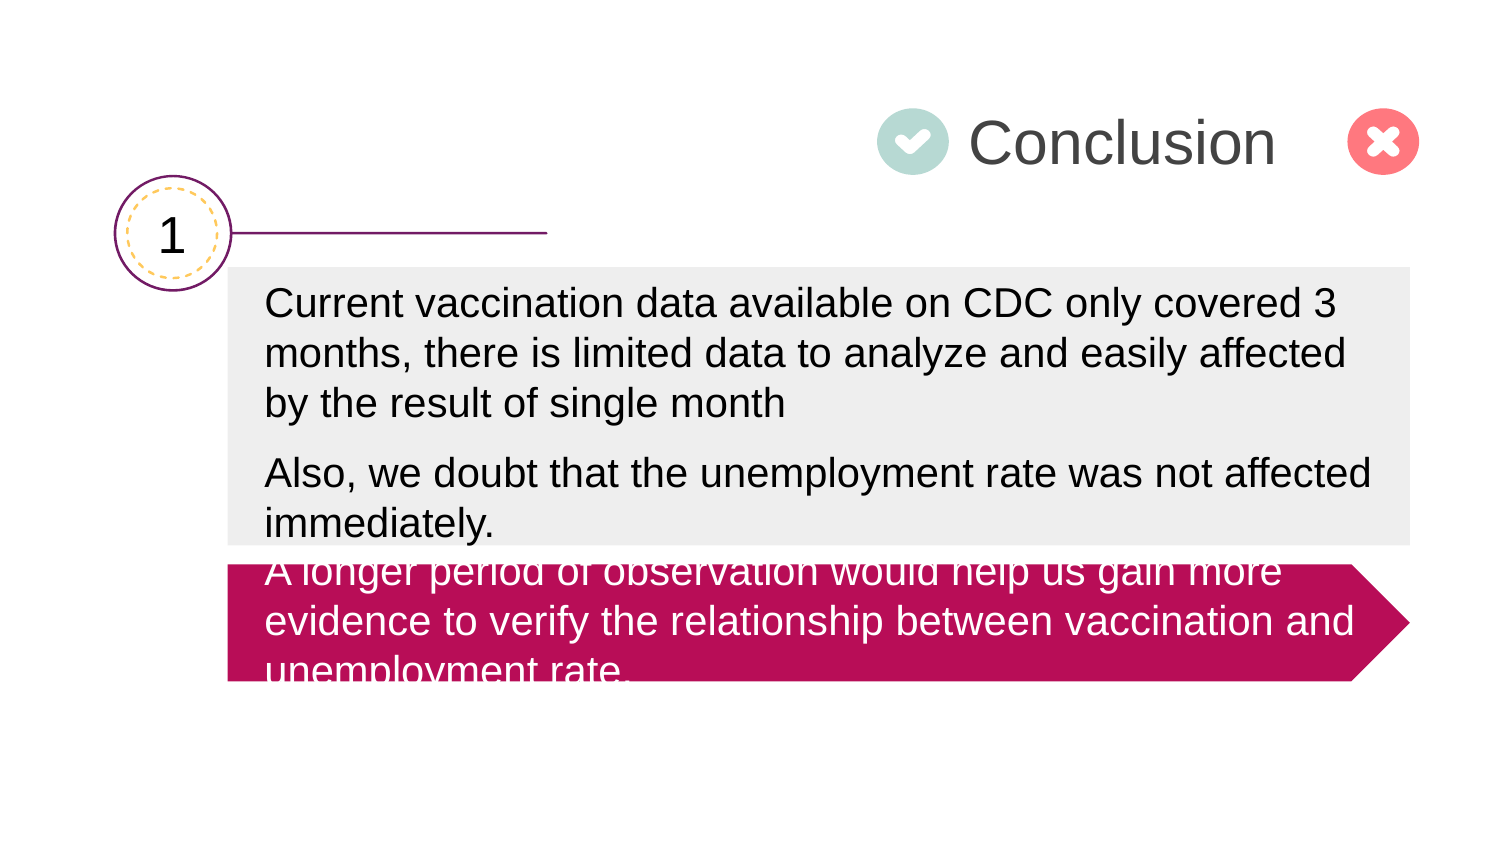

Jonna

Conclusion

1

Current vaccination data available on CDC only covered 3 months, there is limited data to analyze and easily affected by the result of single month

Also, we doubt that the unemployment rate was not affected immediately.

A longer period of observation would help us gain more evidence to verify the relationship between vaccination and unemployment rate.